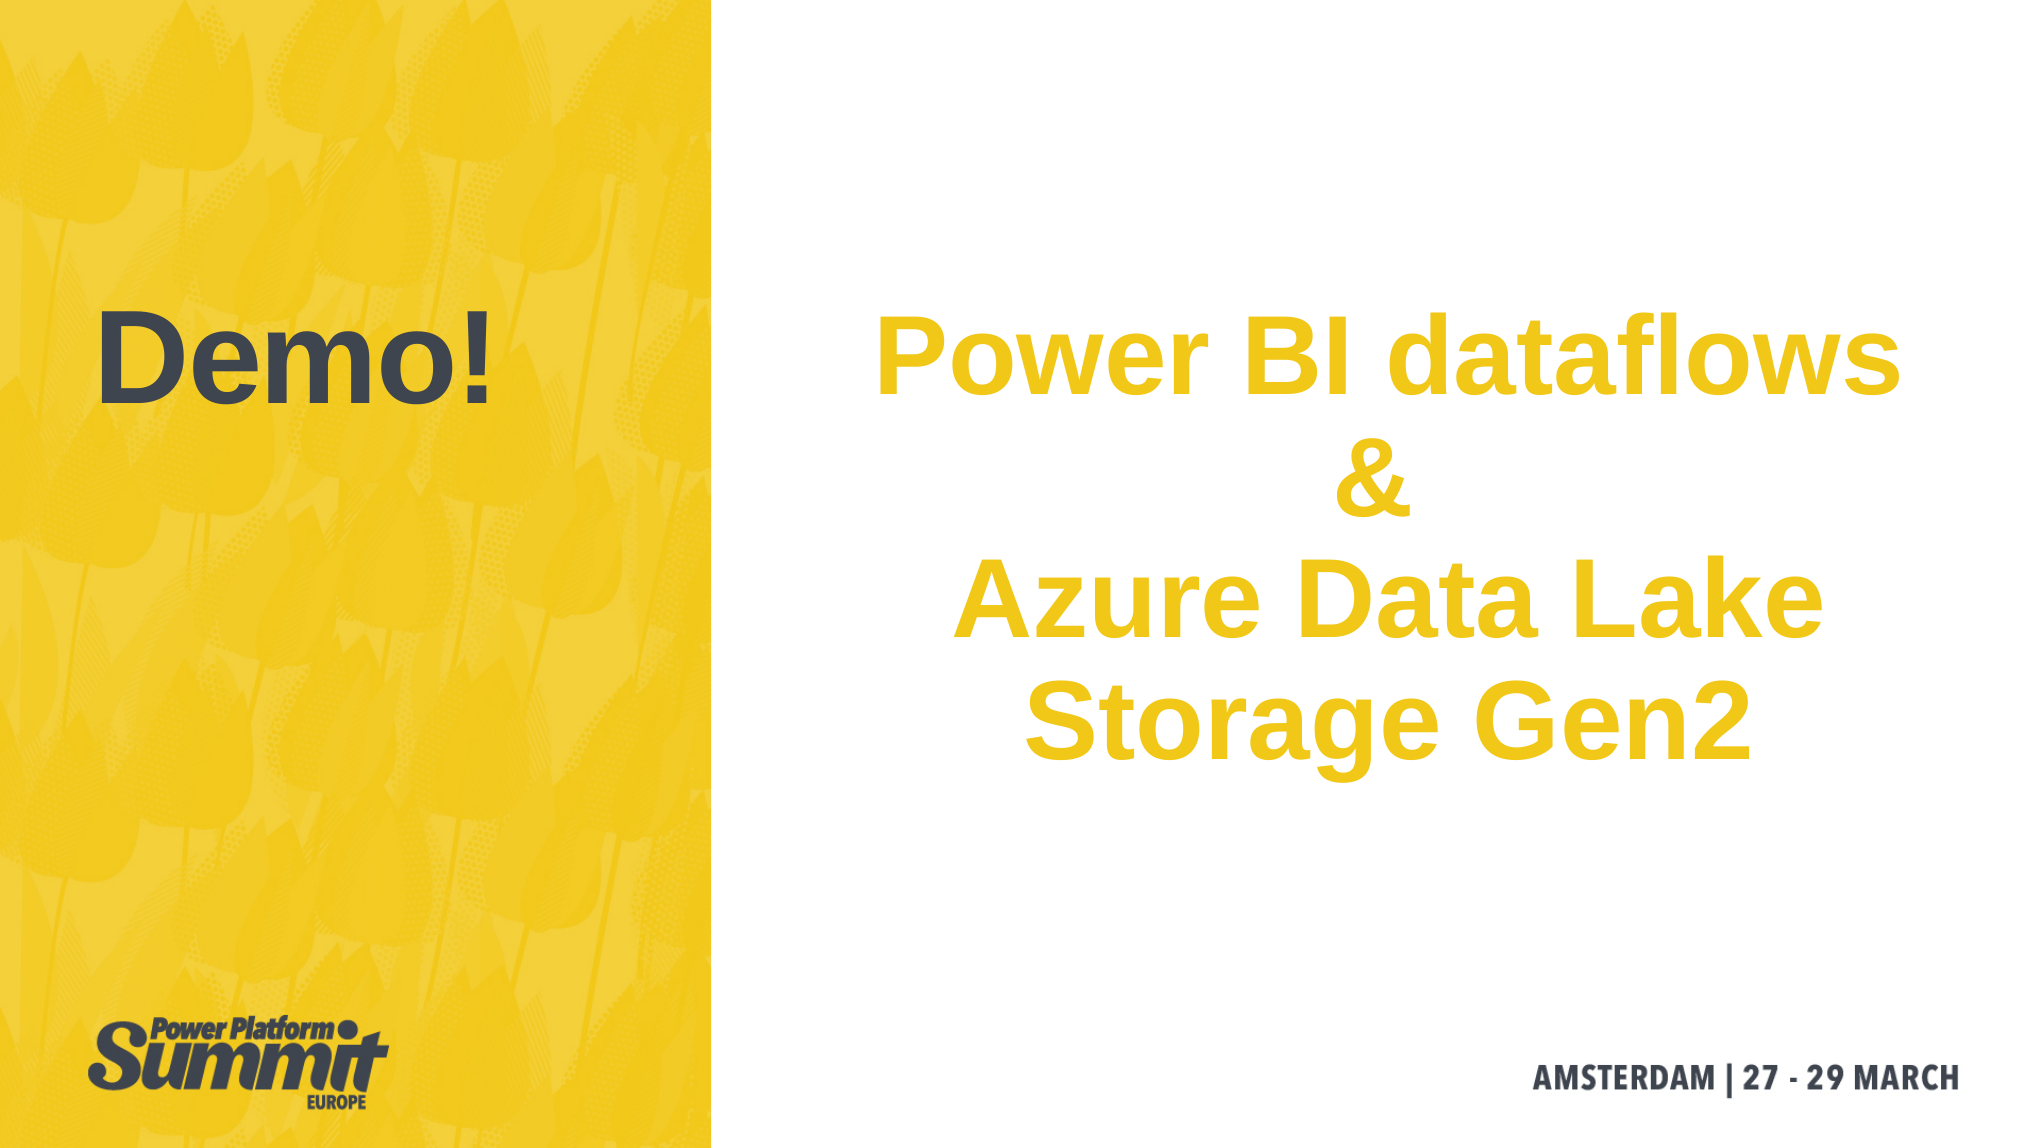

# Demo!
Power BI dataflows &
Azure Data Lake Storage Gen2